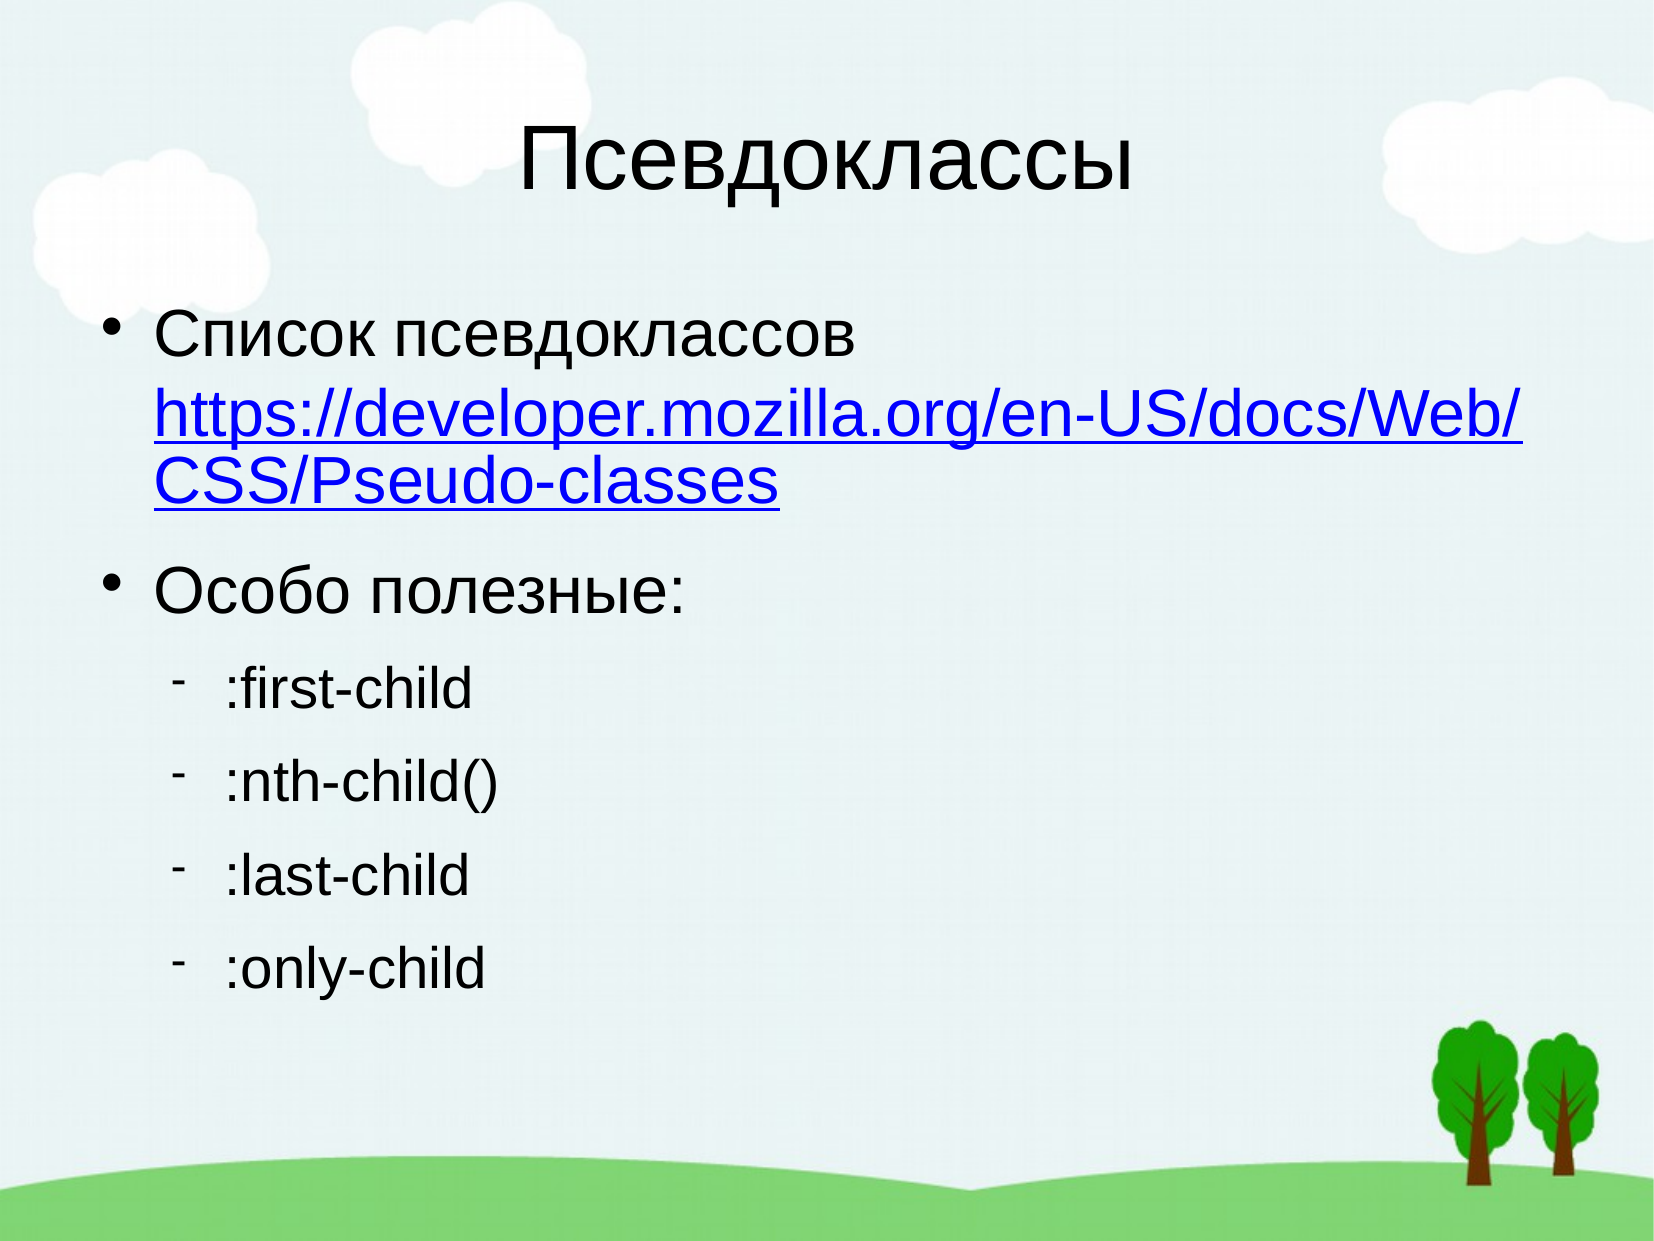

Псевдоклассы
Список псевдоклассов https://developer.mozilla.org/en-US/docs/Web/CSS/Pseudo-classes
Особо полезные:
:first-child
:nth-child()
:last-child
:only-child